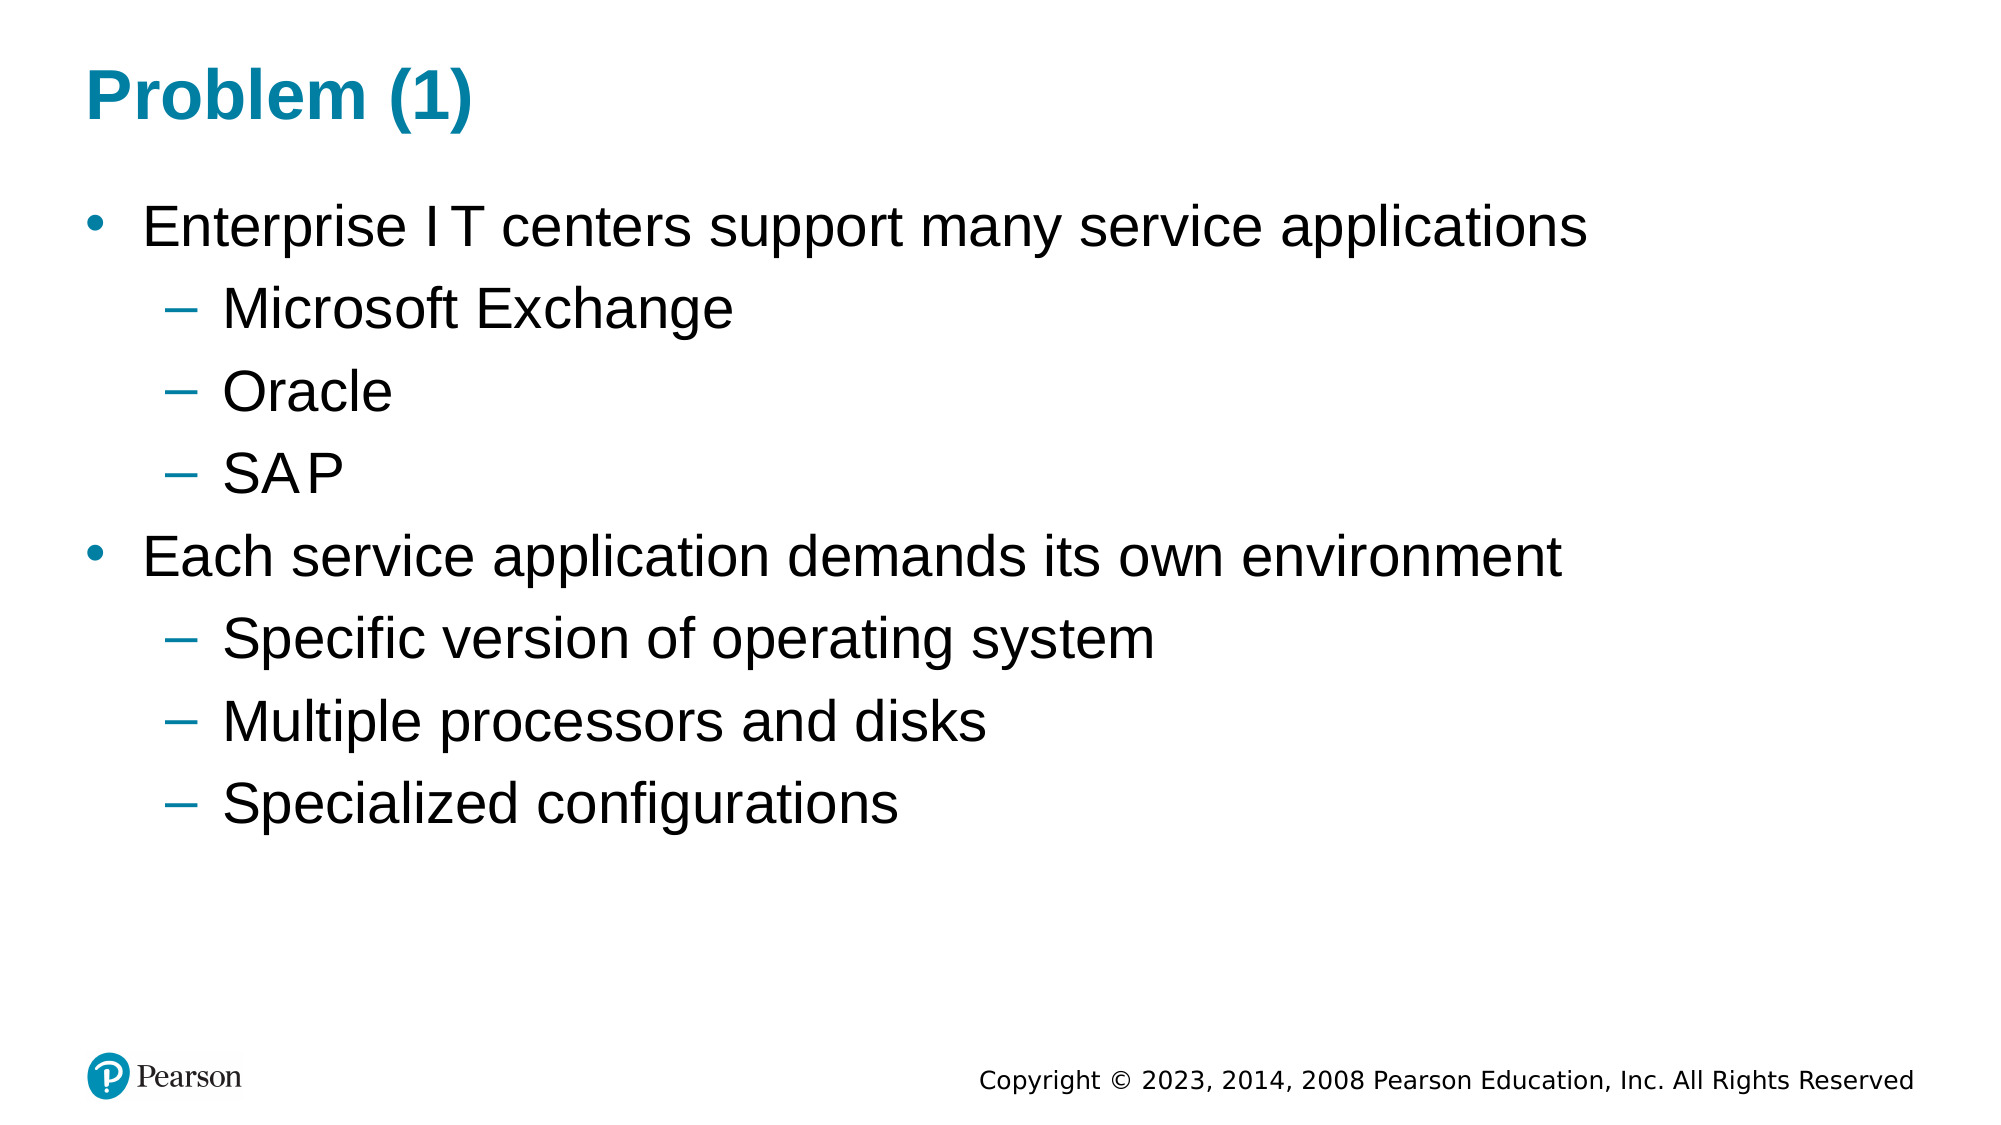

# Problem (1)
Enterprise I T centers support many service applications
Microsoft Exchange
Oracle
S A P
Each service application demands its own environment
Specific version of operating system
Multiple processors and disks
Specialized configurations